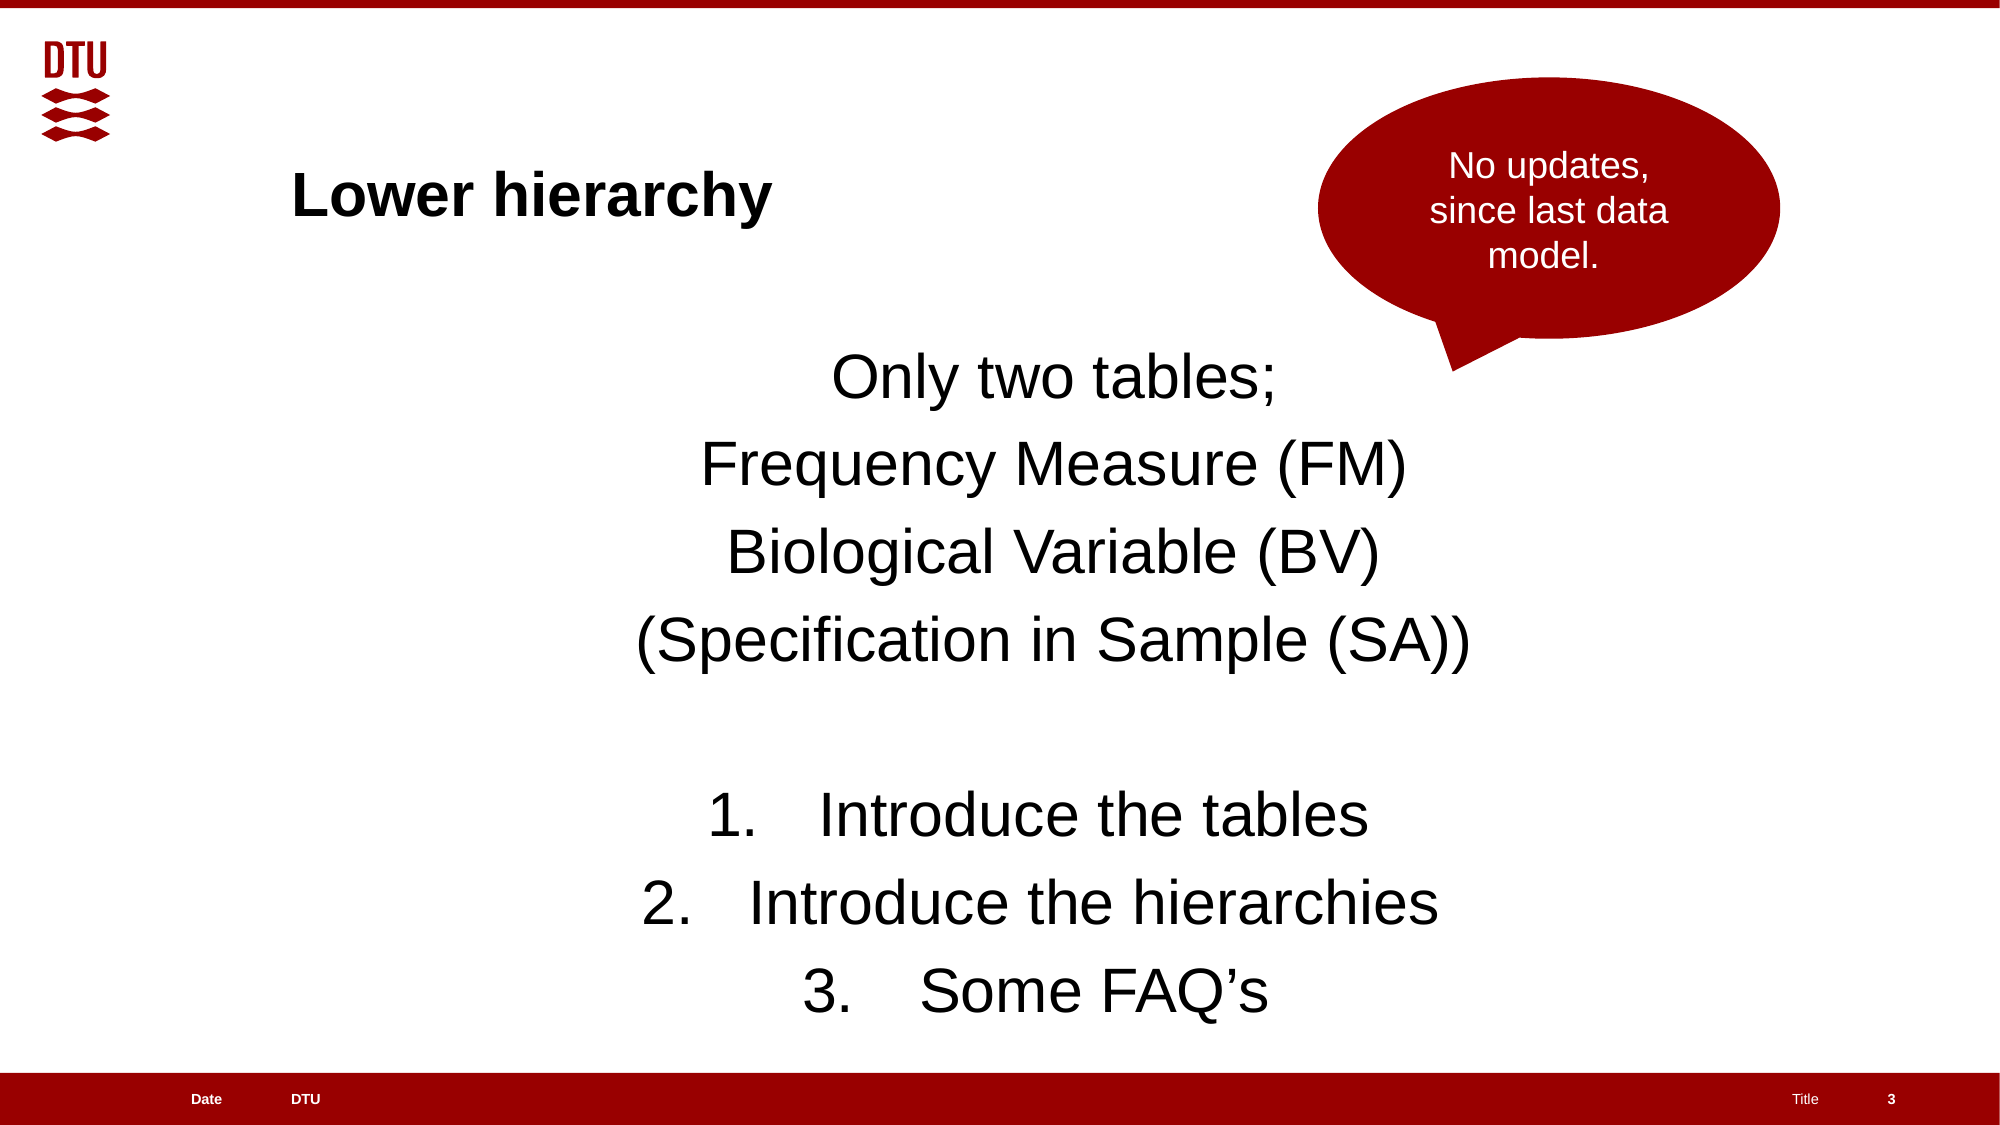

# Lower hierarchy
No updates, since last data model.

Only two tables;
Frequency Measure (FM)
Biological Variable (BV)
(Specification in Sample (SA))

Introduce the tables
Introduce the hierarchies
Some FAQ’s
3